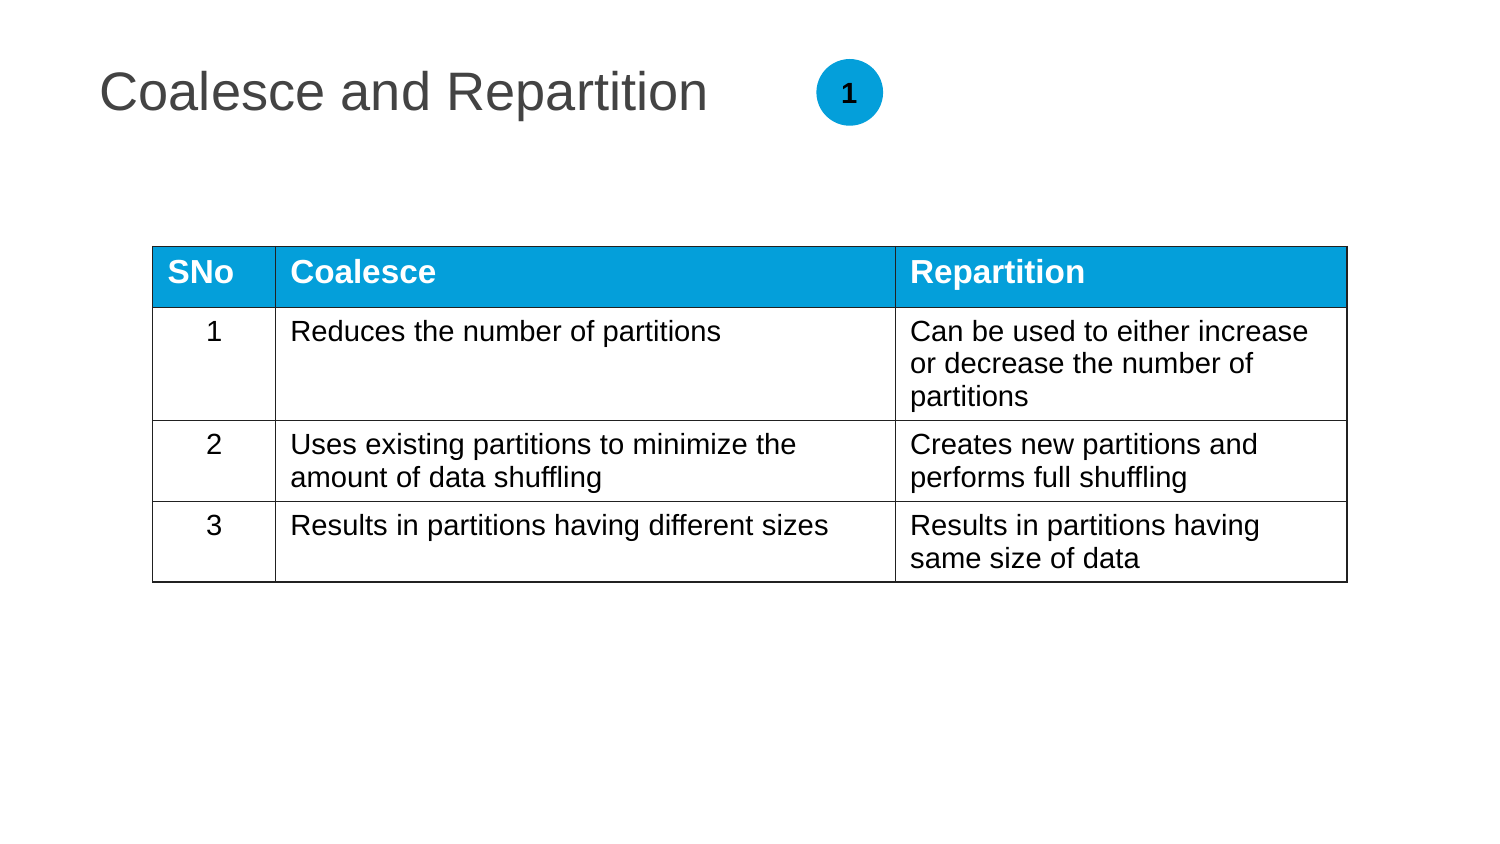

Coalesce and Repartition
1
| SNo | Coalesce | Repartition |
| --- | --- | --- |
| 1 | Reduces the number of partitions | Can be used to either increase or decrease the number of partitions |
| 2 | Uses existing partitions to minimize the amount of data shuffling | Creates new partitions and performs full shuffling |
| 3 | Results in partitions having different sizes | Results in partitions having same size of data |